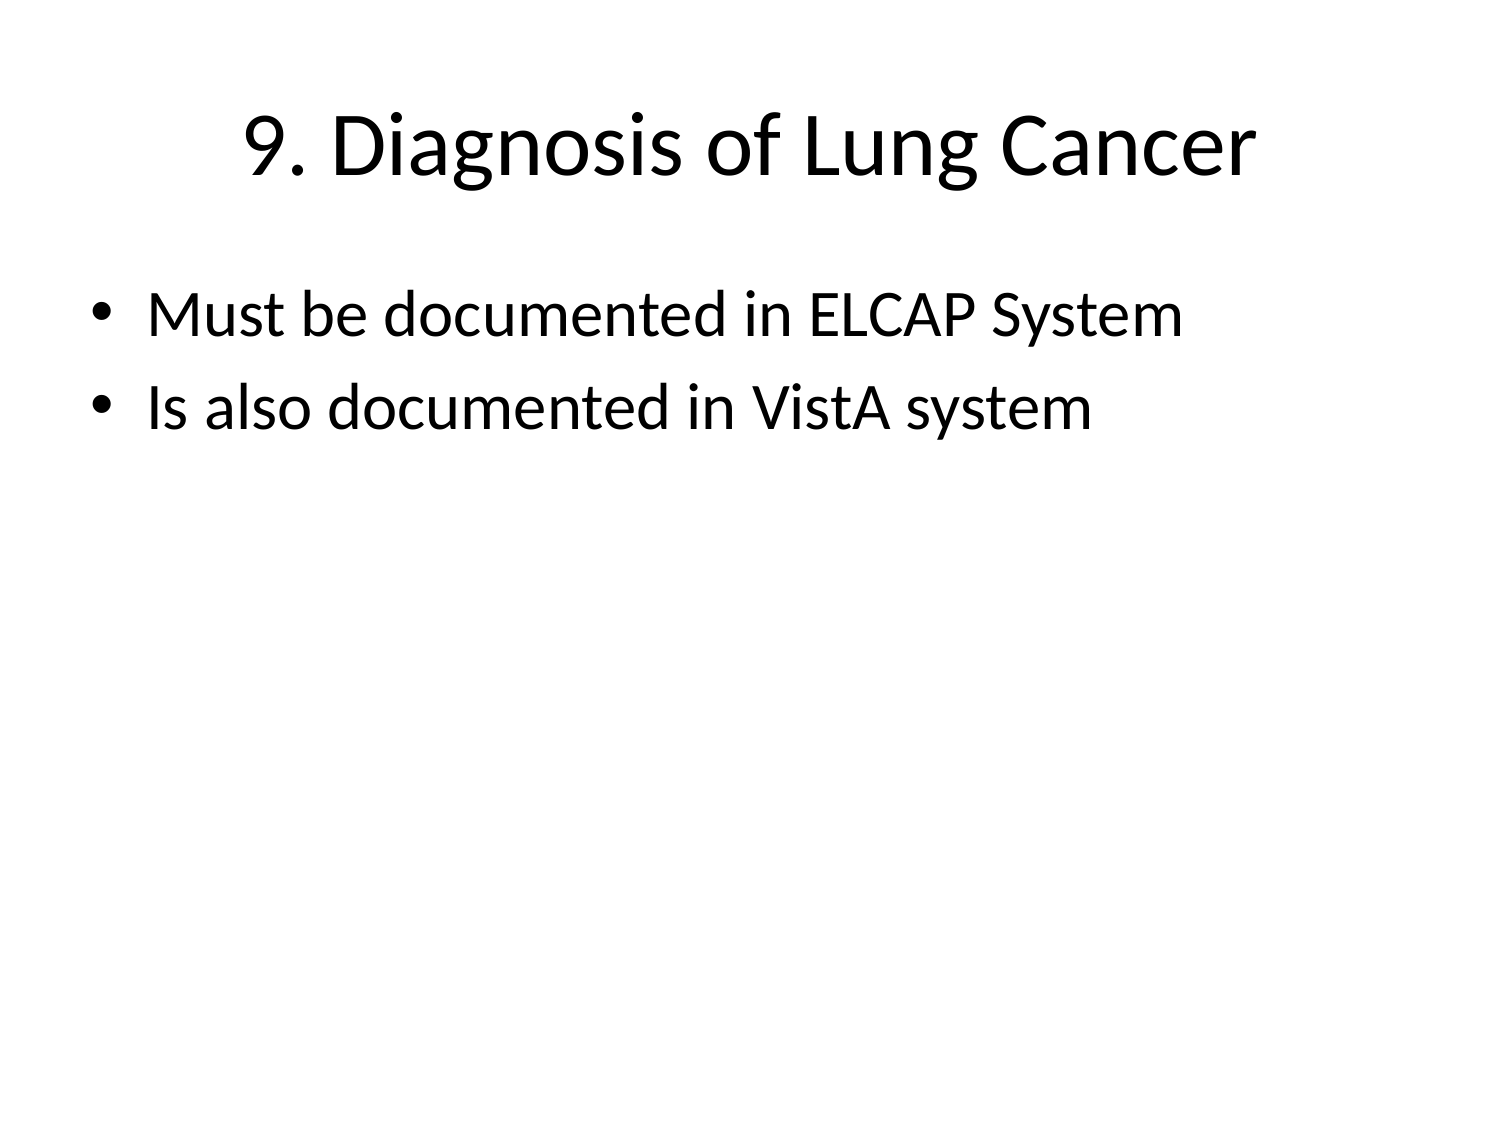

# 9. Diagnosis of Lung Cancer
Must be documented in ELCAP System
Is also documented in VistA system